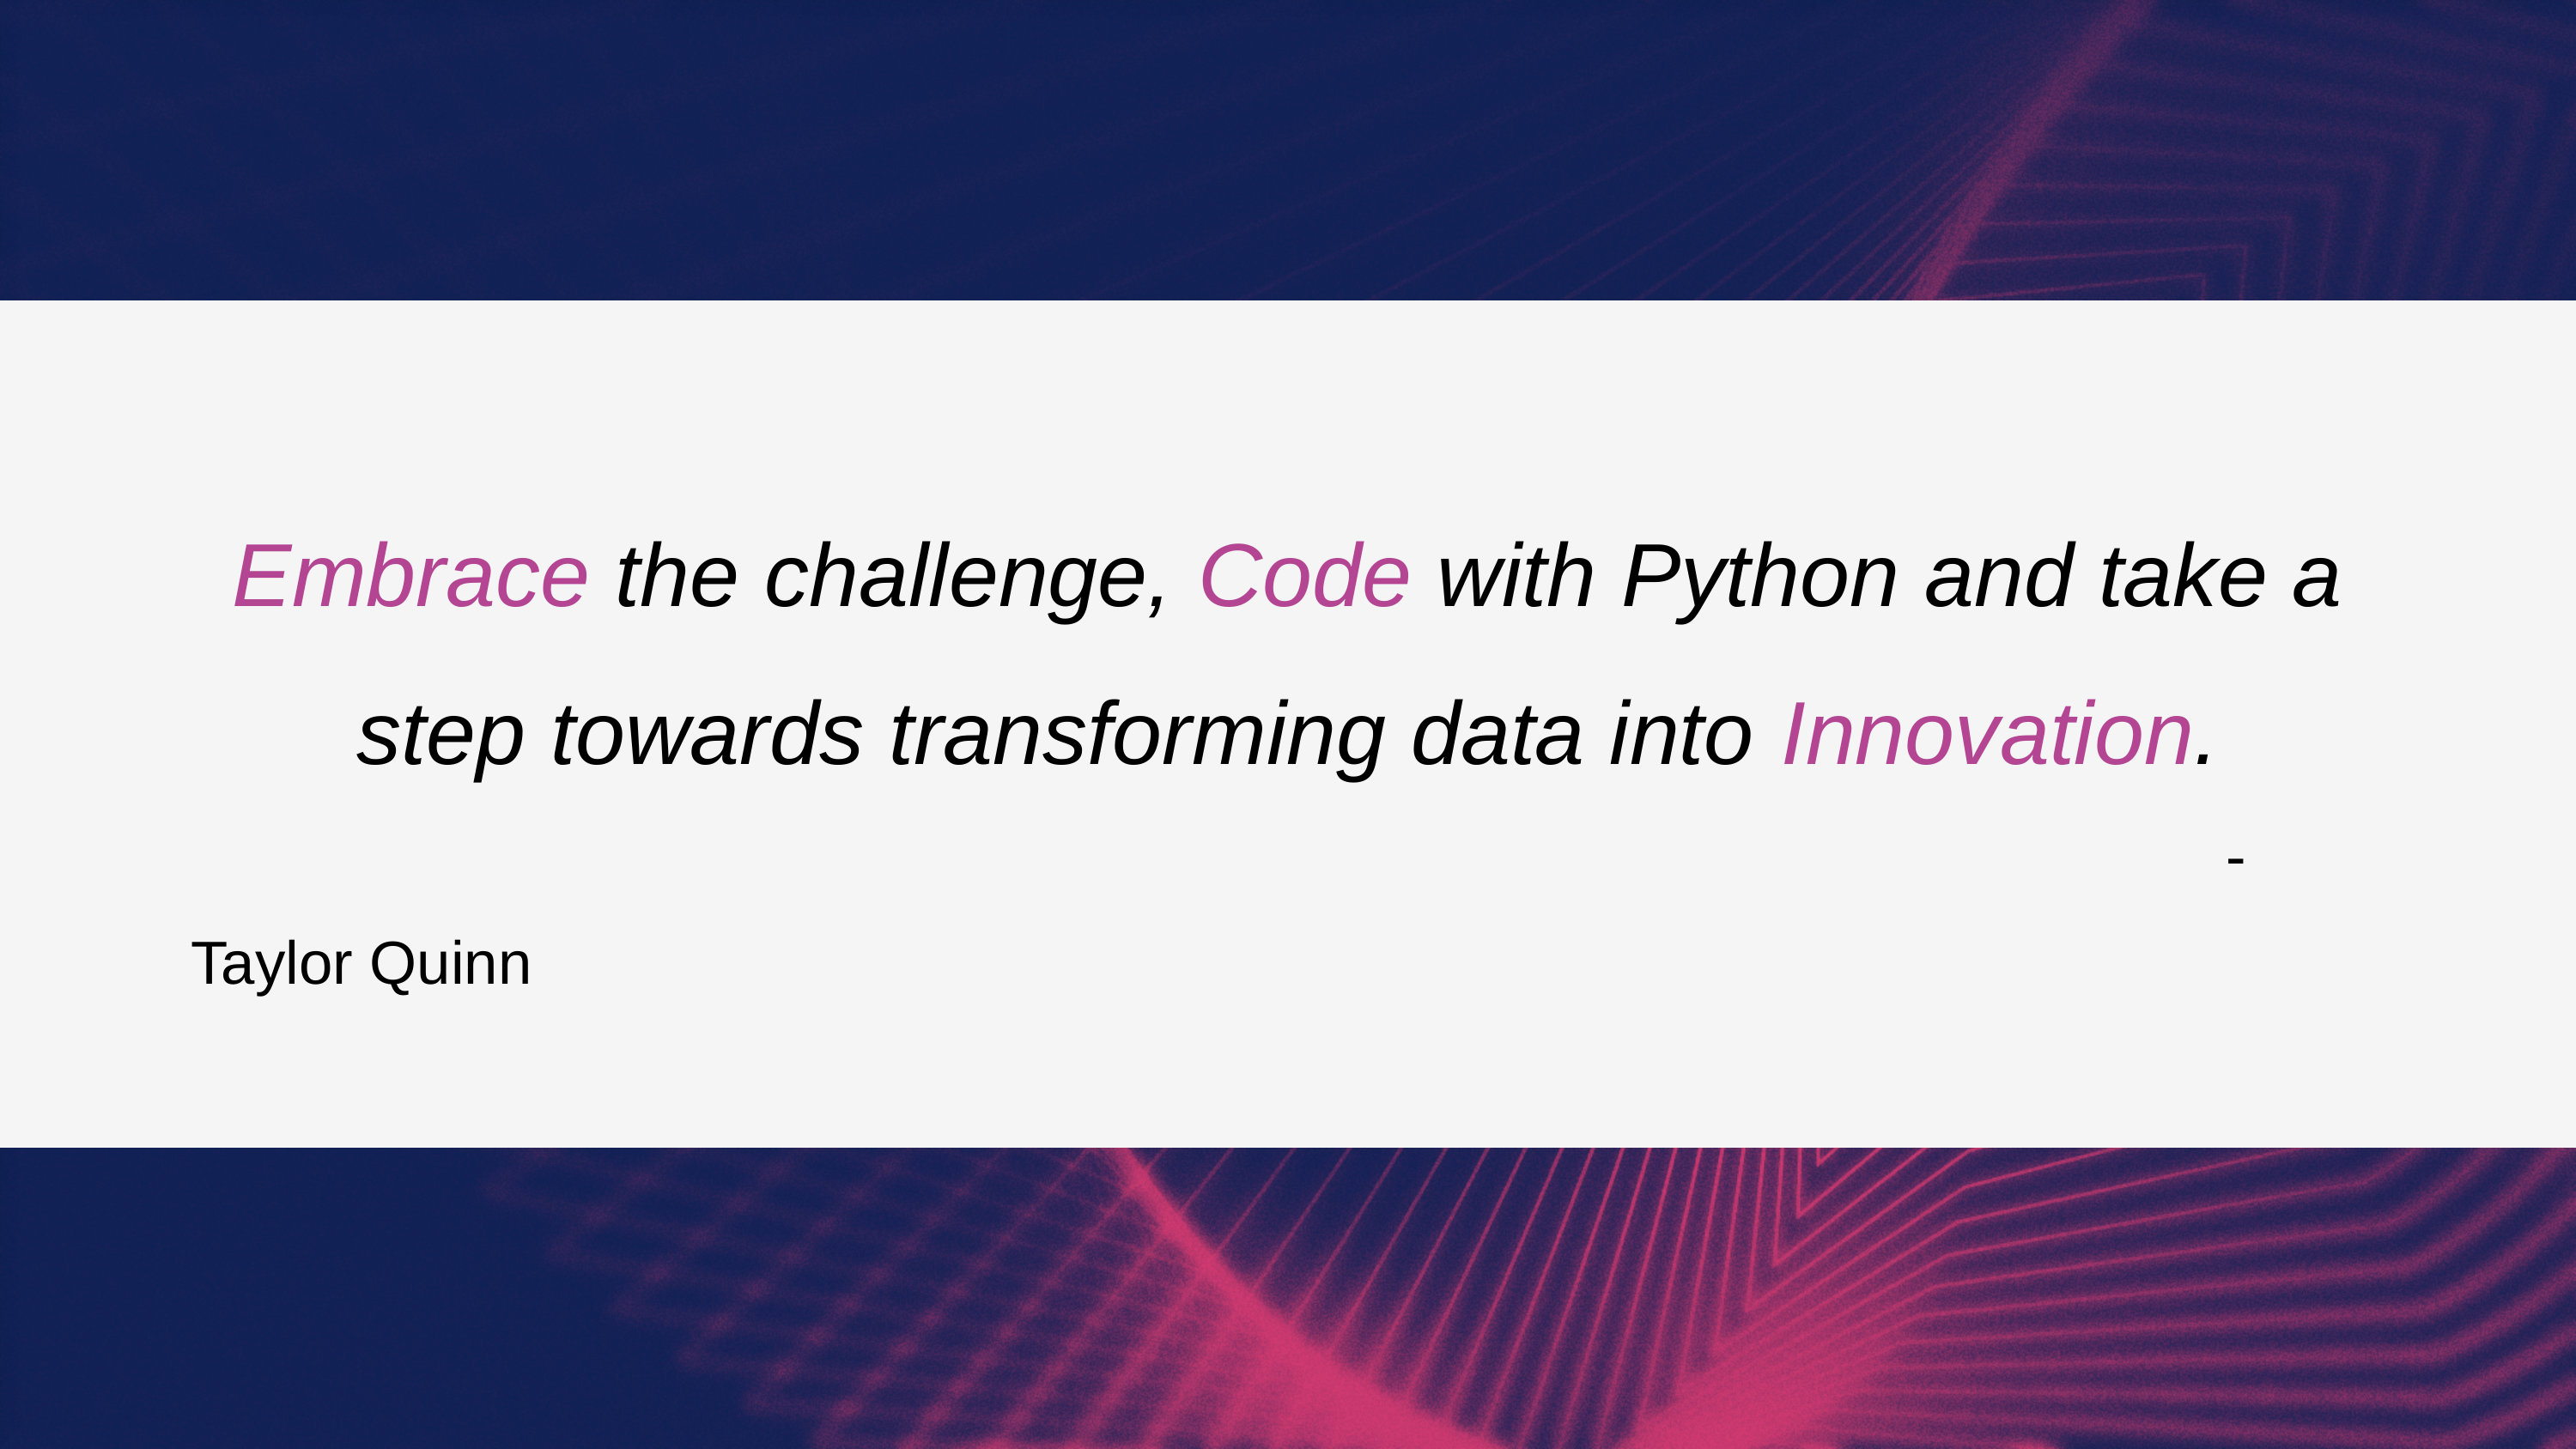

Embrace the challenge, Code with Python and take a step towards transforming data into Innovation.
                                                                                                                        - Taylor Quinn